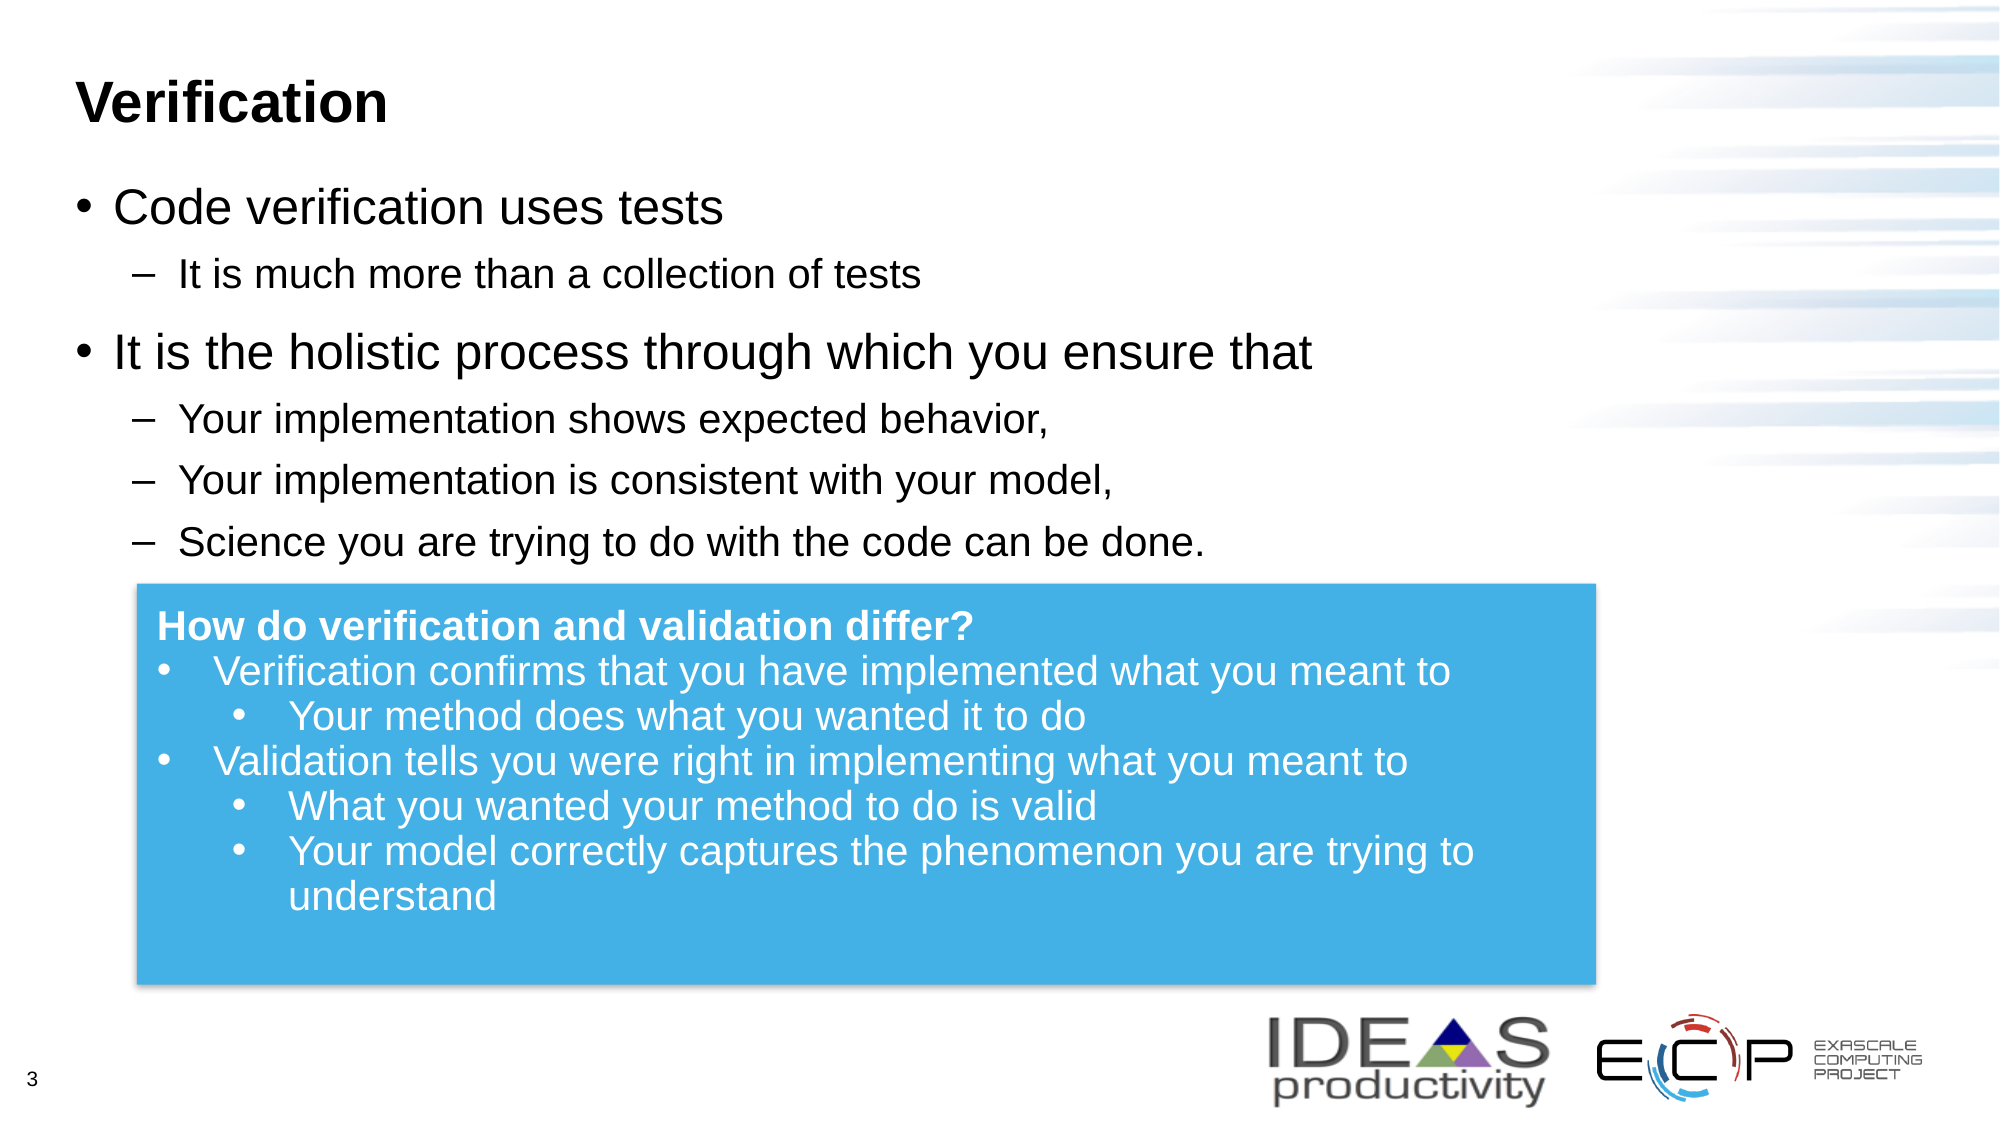

# Verification
Code verification uses tests
It is much more than a collection of tests
It is the holistic process through which you ensure that
Your implementation shows expected behavior,
Your implementation is consistent with your model,
Science you are trying to do with the code can be done.

How do verification and validation differ?
Verification confirms that you have implemented what you meant to
Your method does what you wanted it to do
Validation tells you were right in implementing what you meant to
What you wanted your method to do is valid
Your model correctly captures the phenomenon you are trying to understand